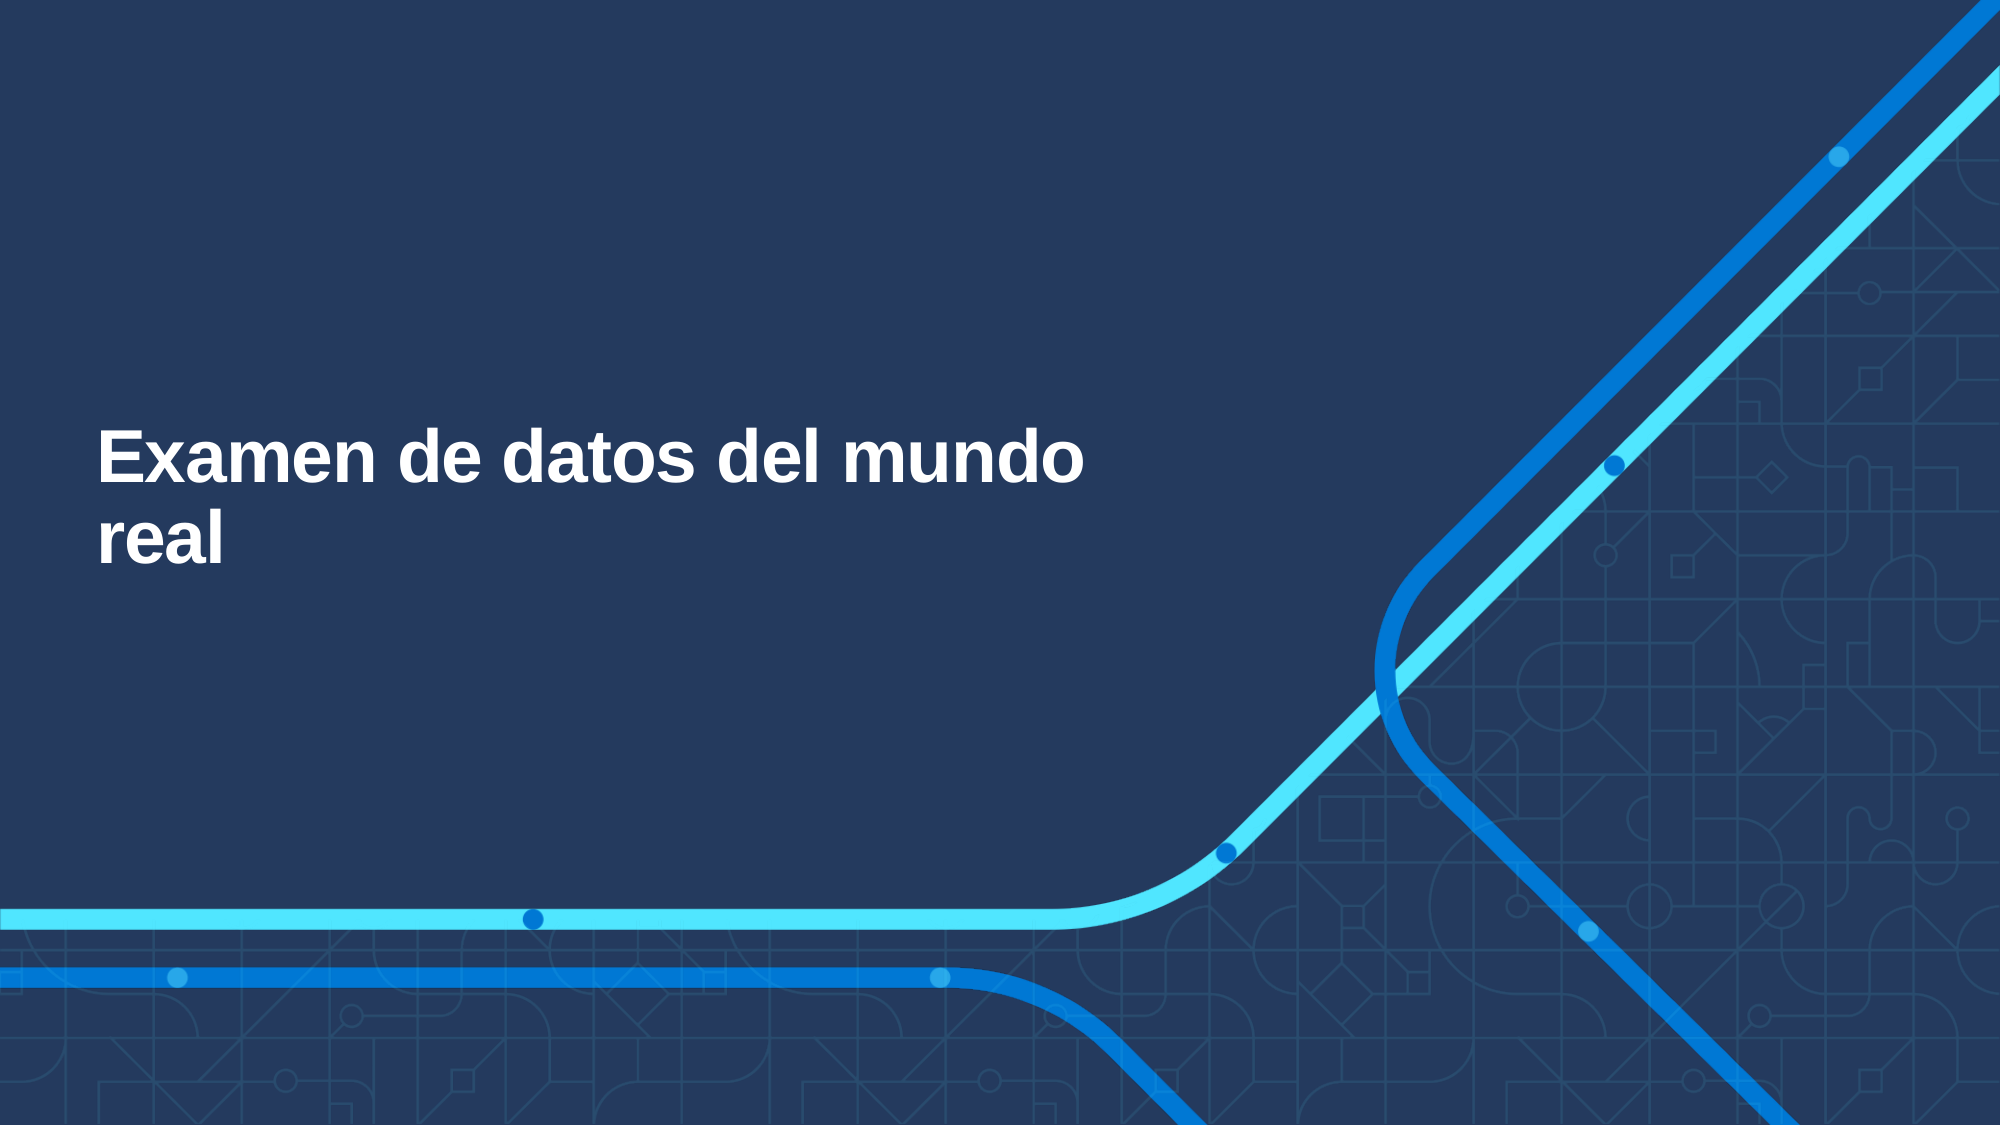

# Examen de datos del mundo real